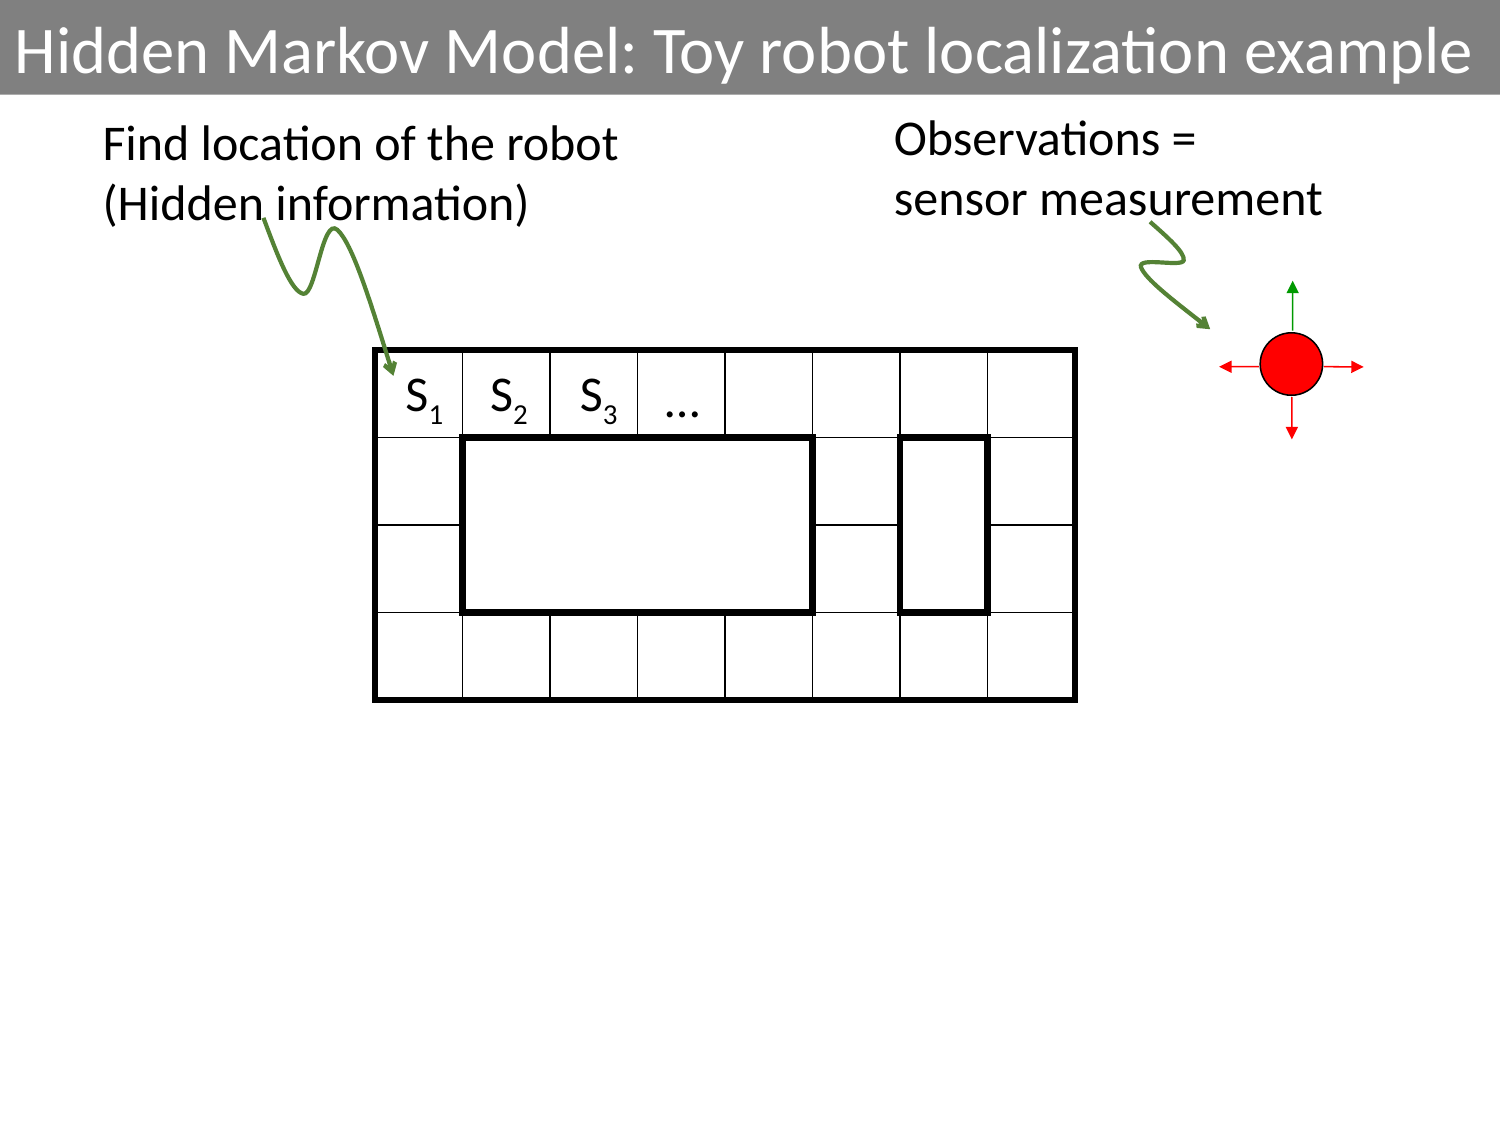

Hidden Markov Model: Toy robot localization example
Observations =
sensor measurement
Find location of the robot
(Hidden information)

S1
S2
S3
…